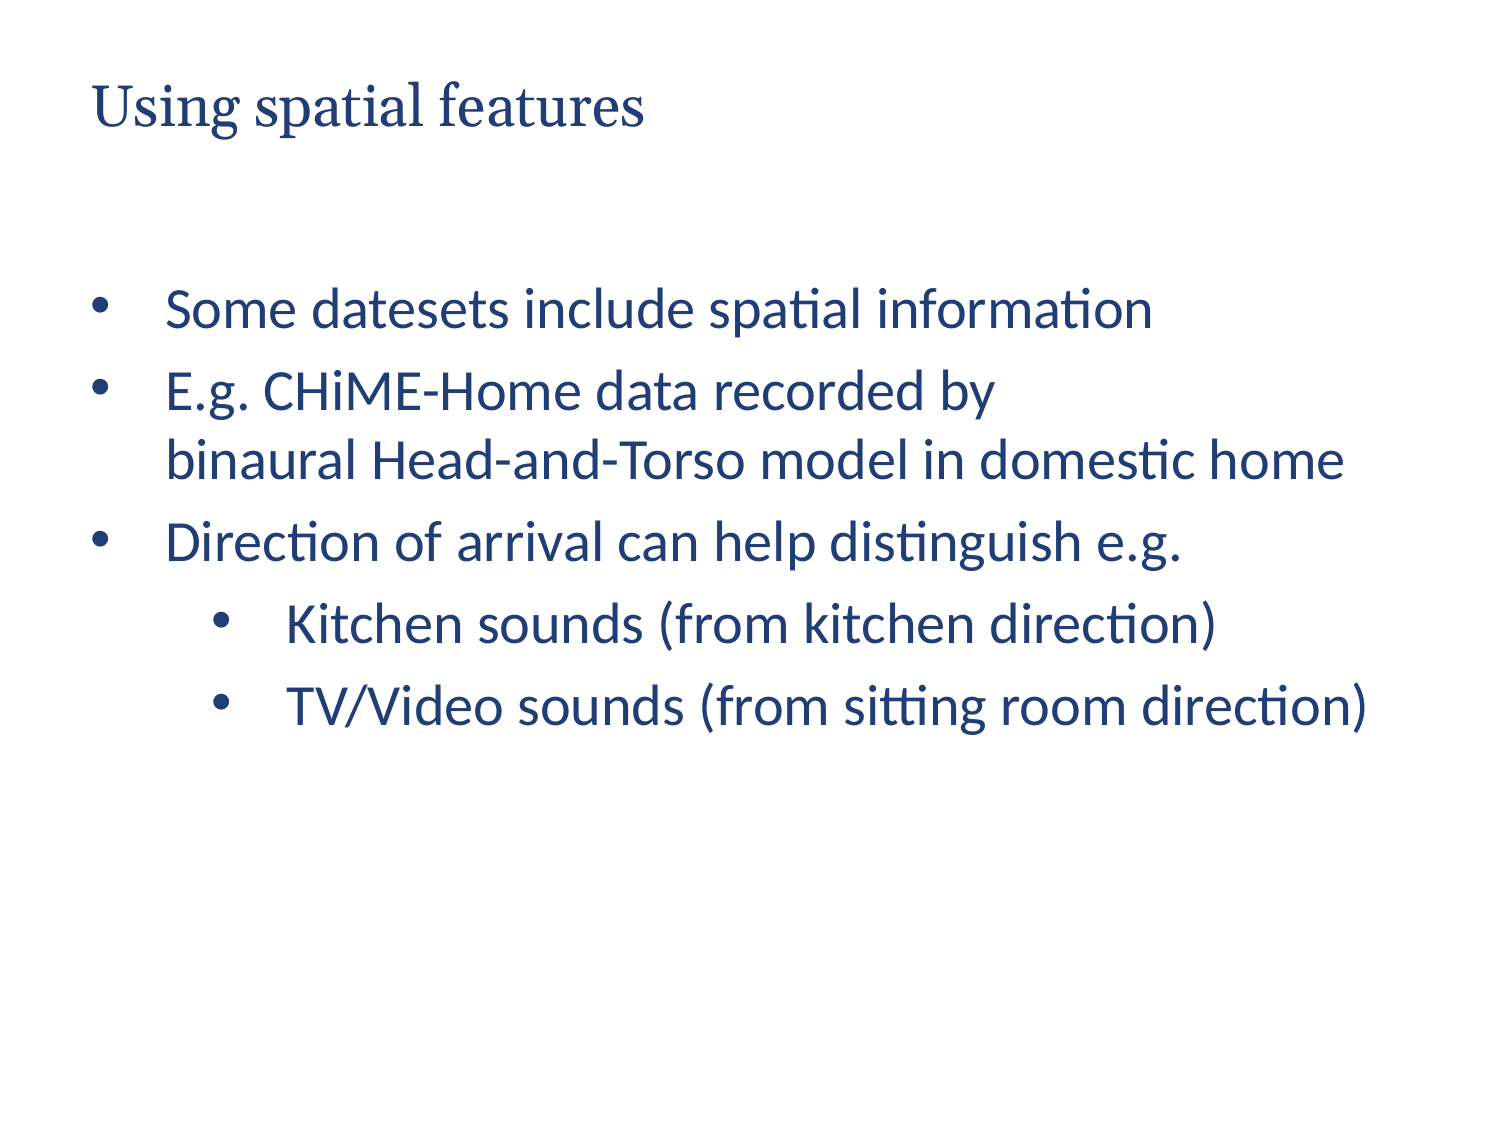

# Using spatial features
Some datesets include spatial information
E.g. CHiME-Home data recorded by
binaural Head-and-Torso model in domestic home
Direction of arrival can help distinguish e.g.
Kitchen sounds (from kitchen direction)
TV/Video sounds (from sitting room direction)